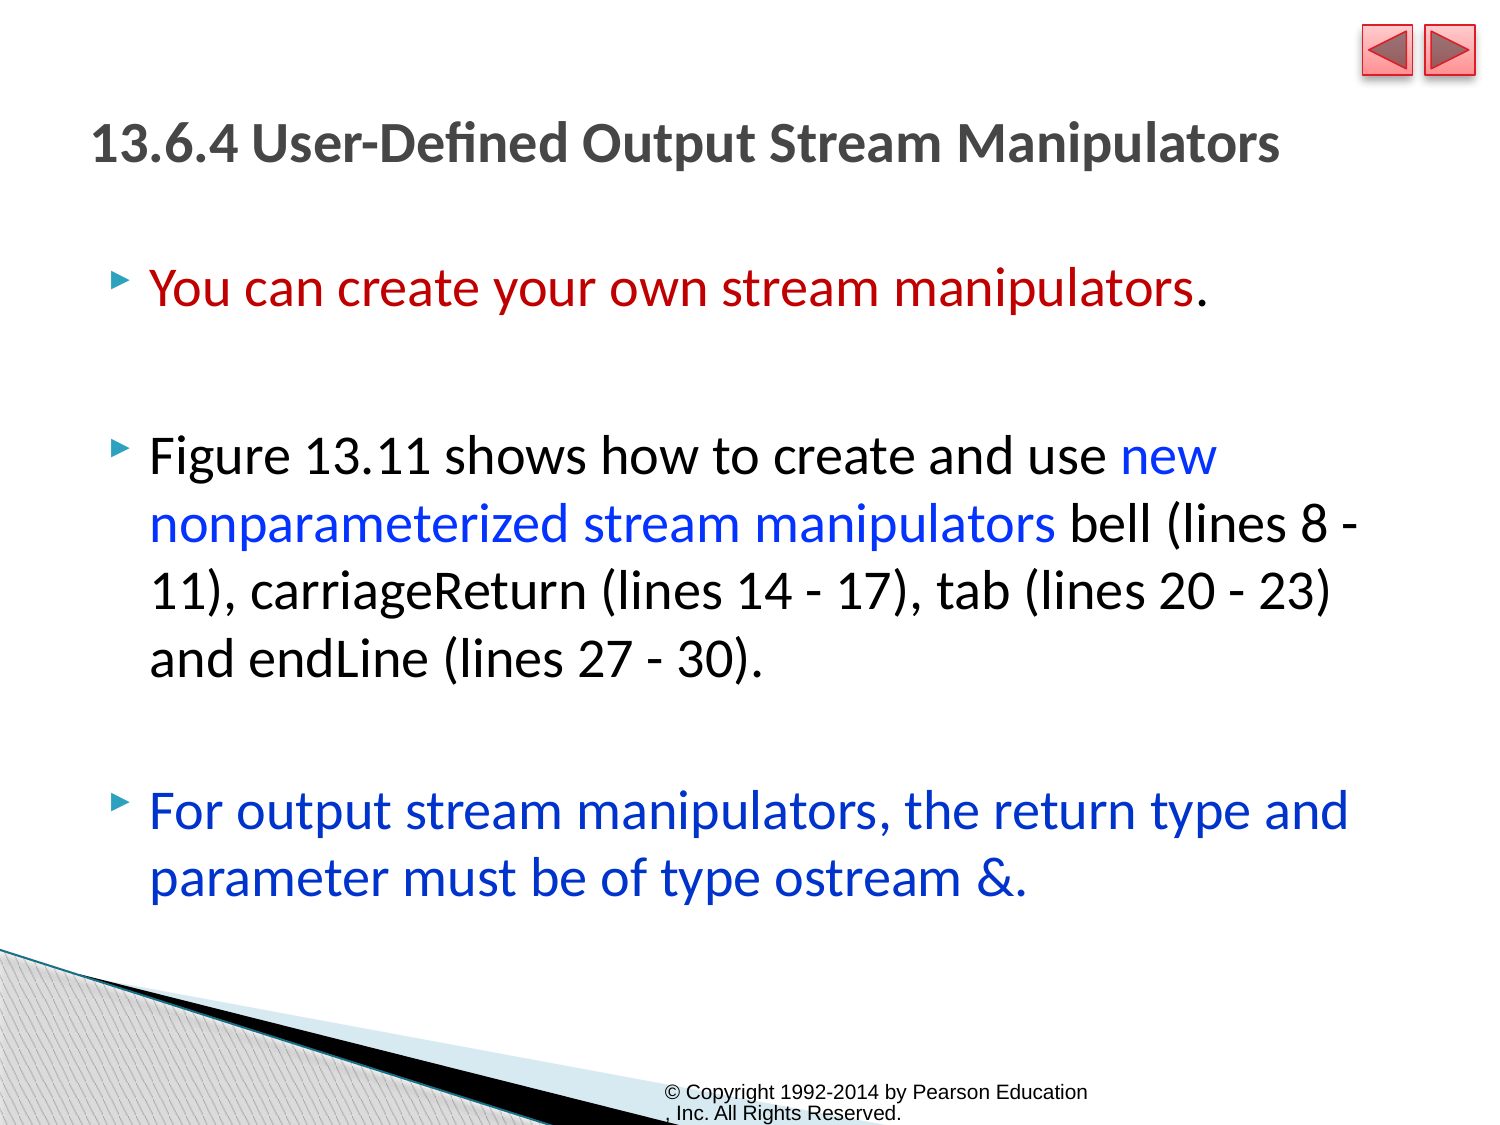

# 13.6.4 User-Defined Output Stream Manipulators
You can create your own stream manipulators.

Figure 13.11 shows how to create and use new nonparameterized stream manipulators bell (lines 8 - 11), carriageReturn (lines 14 - 17), tab (lines 20 - 23) and endLine (lines 27 - 30).
For output stream manipulators, the return type and parameter must be of type ostream &.
© Copyright 1992-2014 by Pearson Education, Inc. All Rights Reserved.